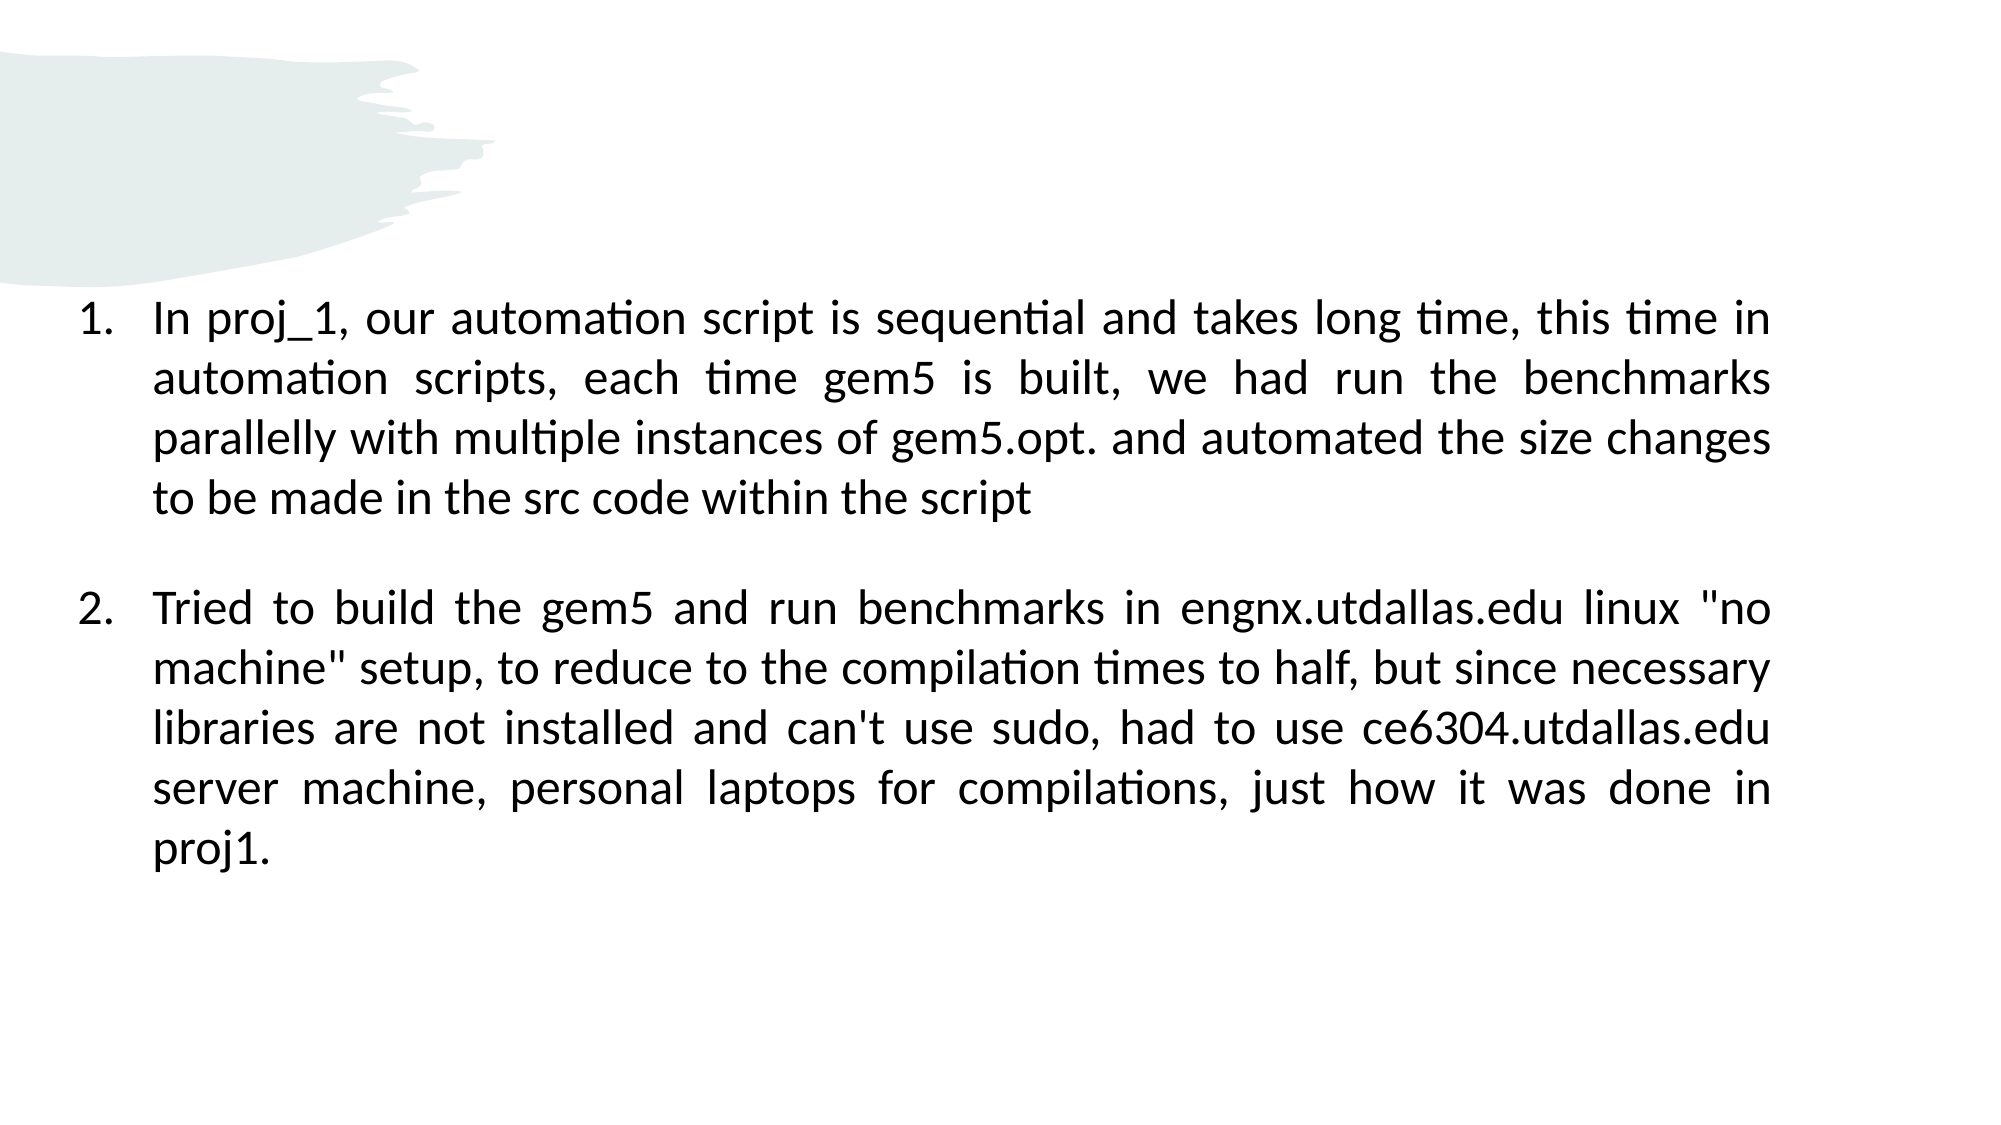

In proj_1, our automation script is sequential and takes long time, this time in automation scripts, each time gem5 is built, we had run the benchmarks parallelly with multiple instances of gem5.opt. and automated the size changes to be made in the src code within the script
Tried to build the gem5 and run benchmarks in engnx.utdallas.edu linux "no machine" setup, to reduce to the compilation times to half, but since necessary libraries are not installed and can't use sudo, had to use ce6304.utdallas.edu server machine, personal laptops for compilations, just how it was done in proj1.